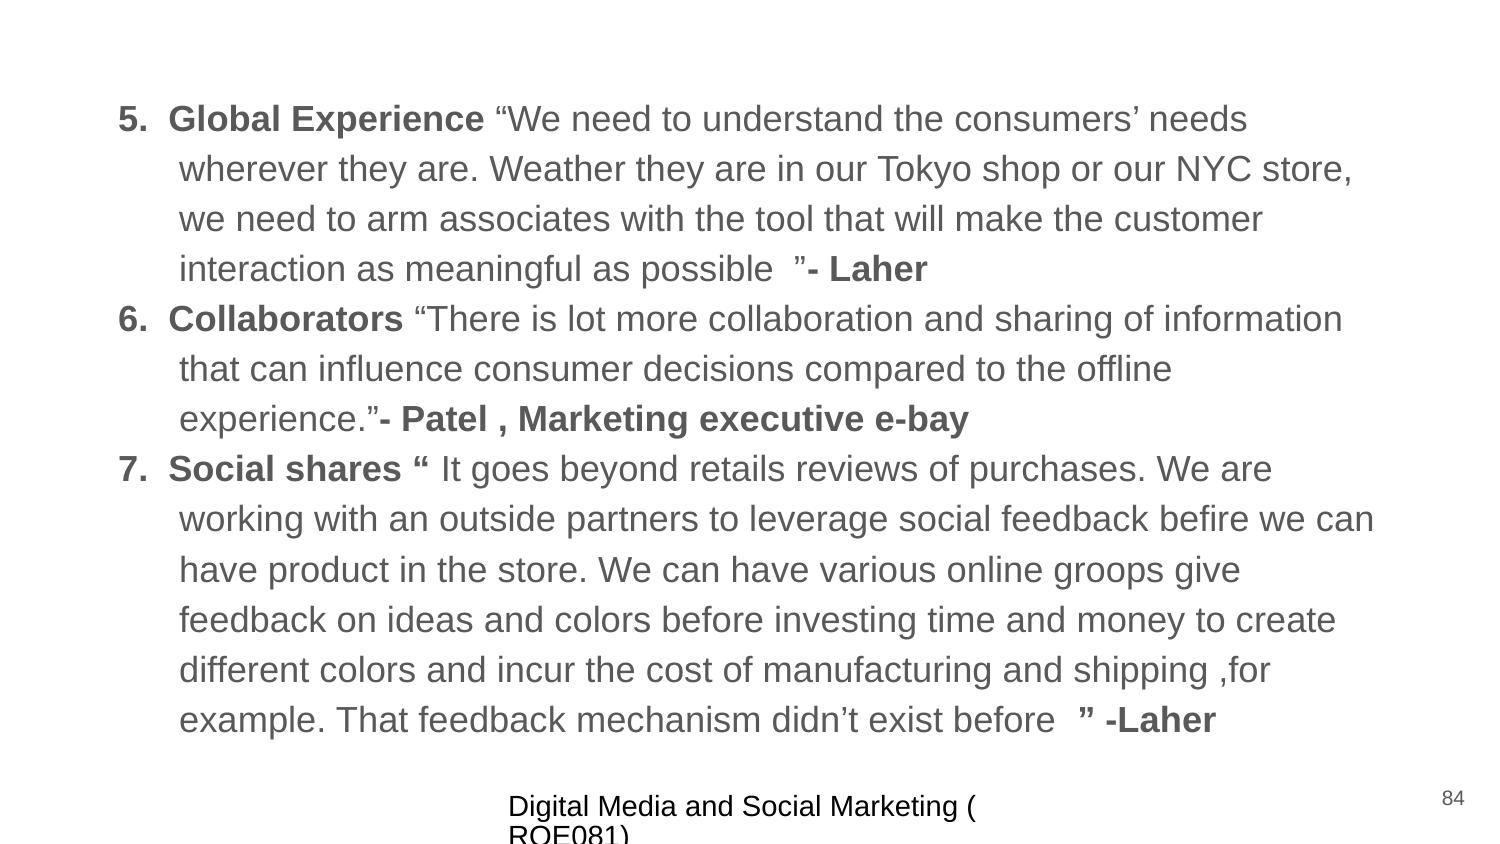

5.  Global Experience “We need to understand the consumers’ needs wherever they are. Weather they are in our Tokyo shop or our NYC store, we need to arm associates with the tool that will make the customer interaction as meaningful as possible  ”- Laher
6.  Collaborators “There is lot more collaboration and sharing of information that can influence consumer decisions compared to the offline experience.”- Patel , Marketing executive e-bay
7.  Social shares “ It goes beyond retails reviews of purchases. We are working with an outside partners to leverage social feedback befire we can have product in the store. We can have various online groops give feedback on ideas and colors before investing time and money to create different colors and incur the cost of manufacturing and shipping ,for example. That feedback mechanism didn’t exist before  ” -Laher
84
Digital Media and Social Marketing (ROE081)